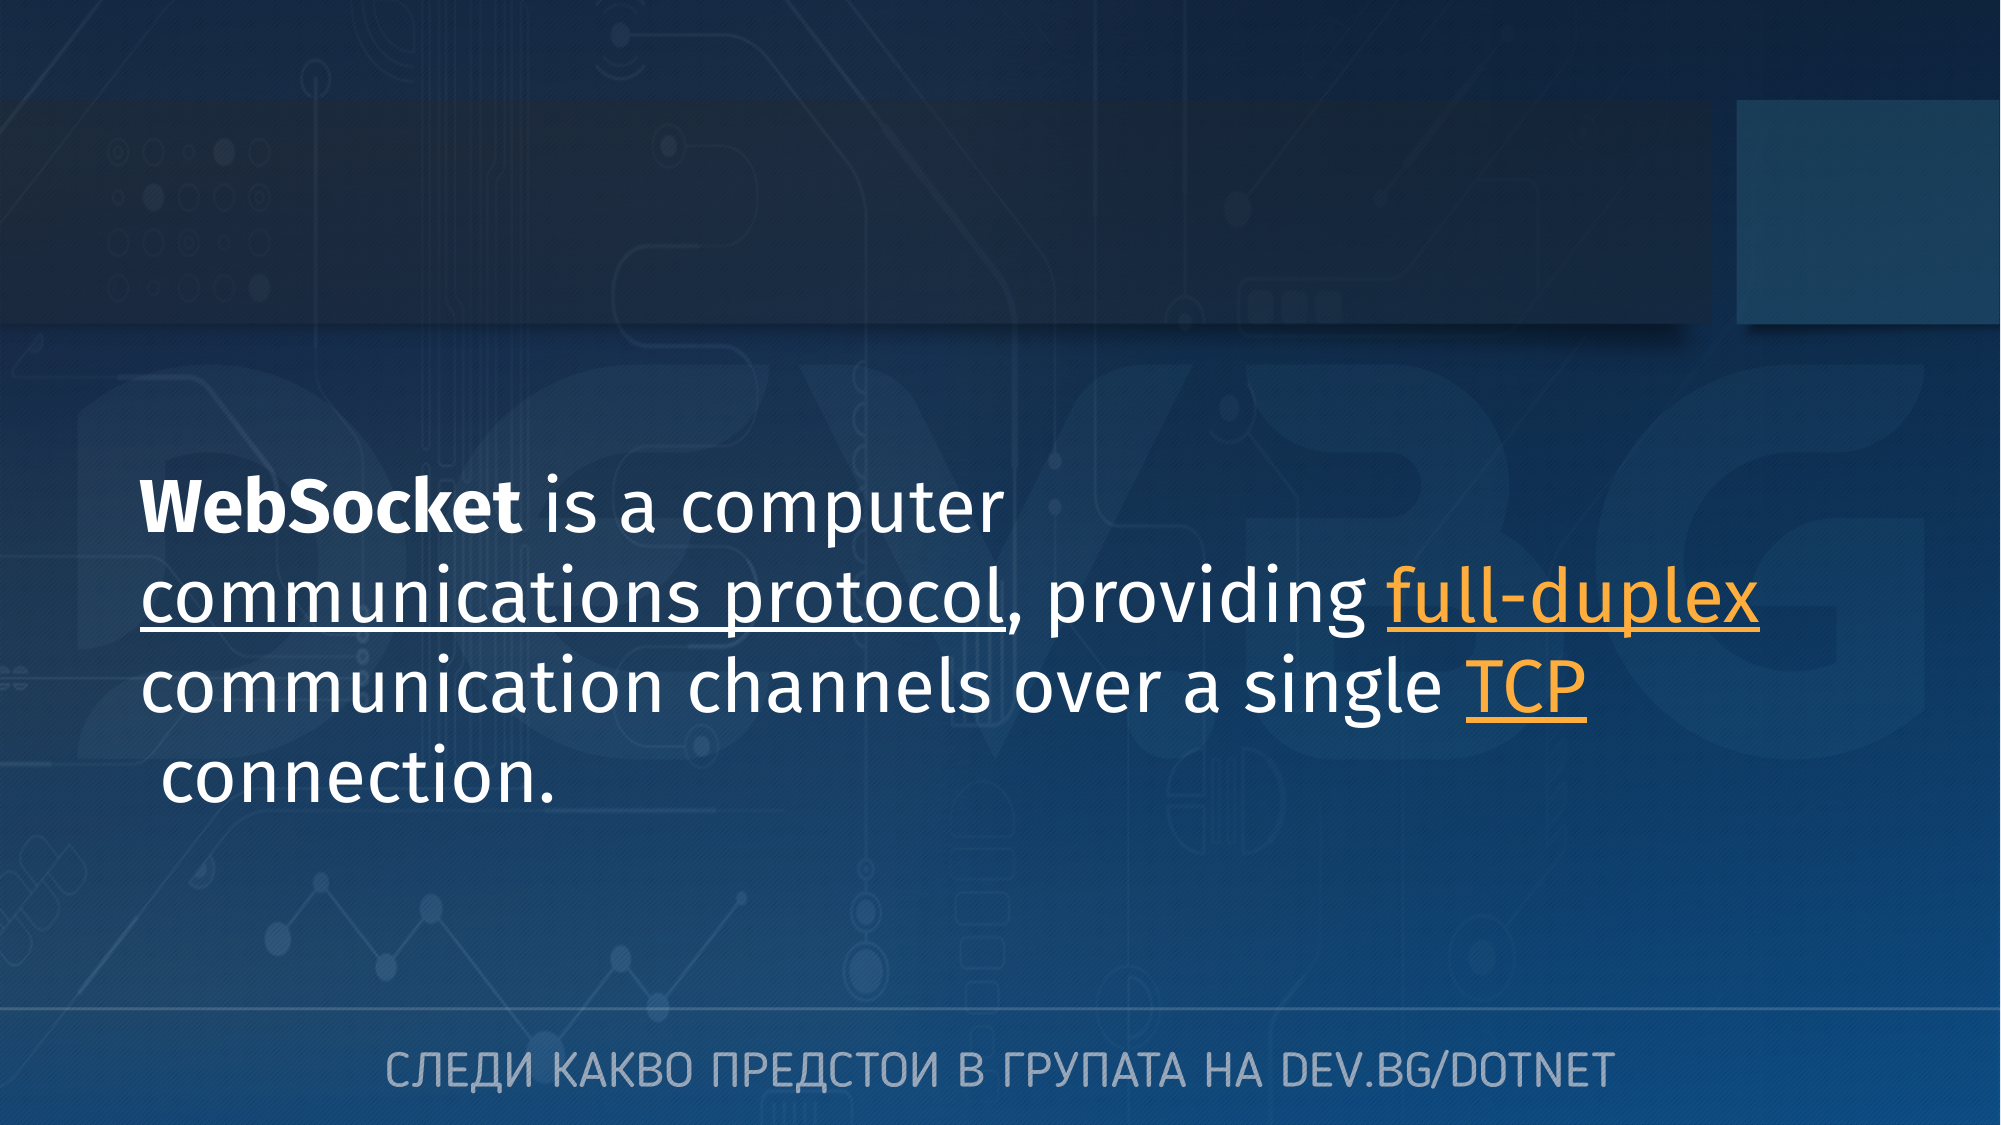

WebSocket is a computer communications protocol, providing full-duplex  communication channels over a single TCP connection.